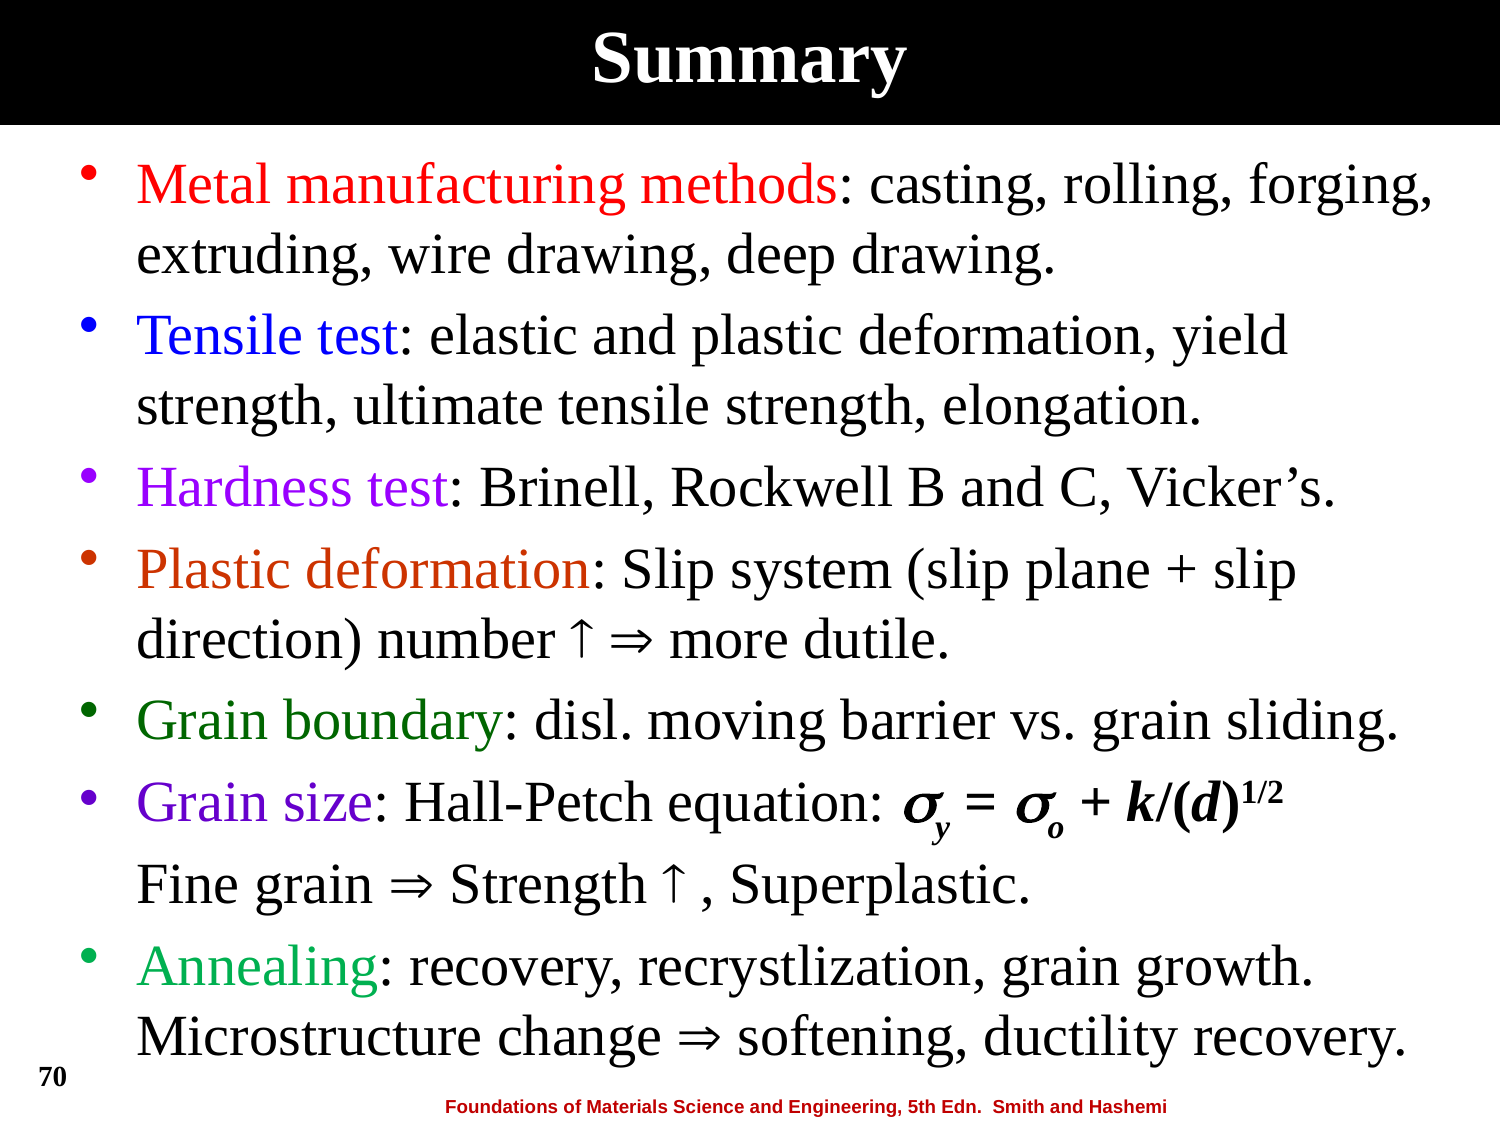

Summary
Metal manufacturing methods: casting, rolling, forging, extruding, wire drawing, deep drawing.
Tensile test: elastic and plastic deformation, yield strength, ultimate tensile strength, elongation.
Hardness test: Brinell, Rockwell B and C, Vicker’s.
Plastic deformation: Slip system (slip plane + slip direction) number ↑ ⇒ more dutile.
Grain boundary: disl. moving barrier vs. grain sliding.
Grain size: Hall-Petch equation: σy = σo + k/(d)1/2
Fine grain ⇒ Strength ↑ , Superplastic.
Annealing: recovery, recrystlization, grain growth. Microstructure change ⇒ softening, ductility recovery.
70